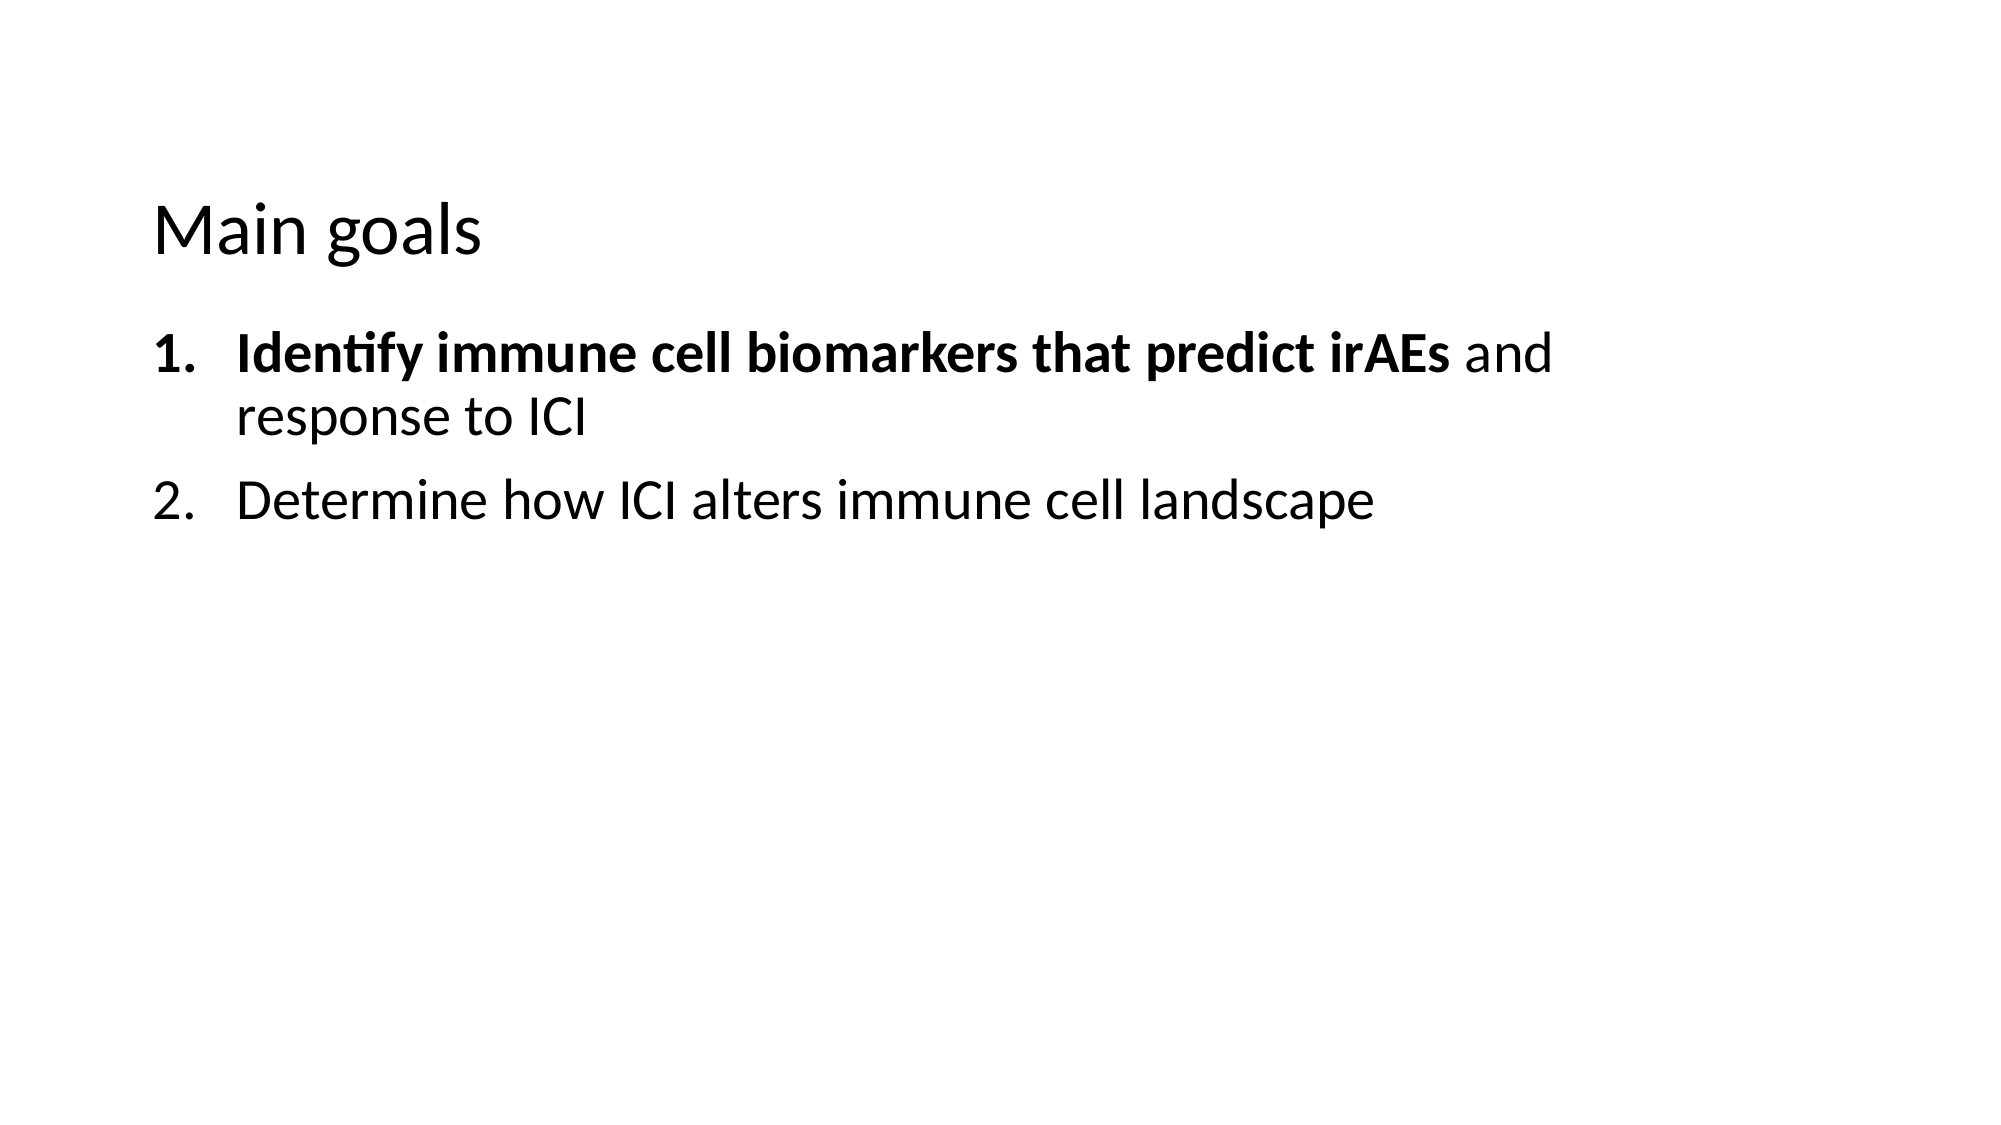

# Main goals
Identify immune cell biomarkers that predict irAEs and response to ICI
Determine how ICI alters immune cell landscape